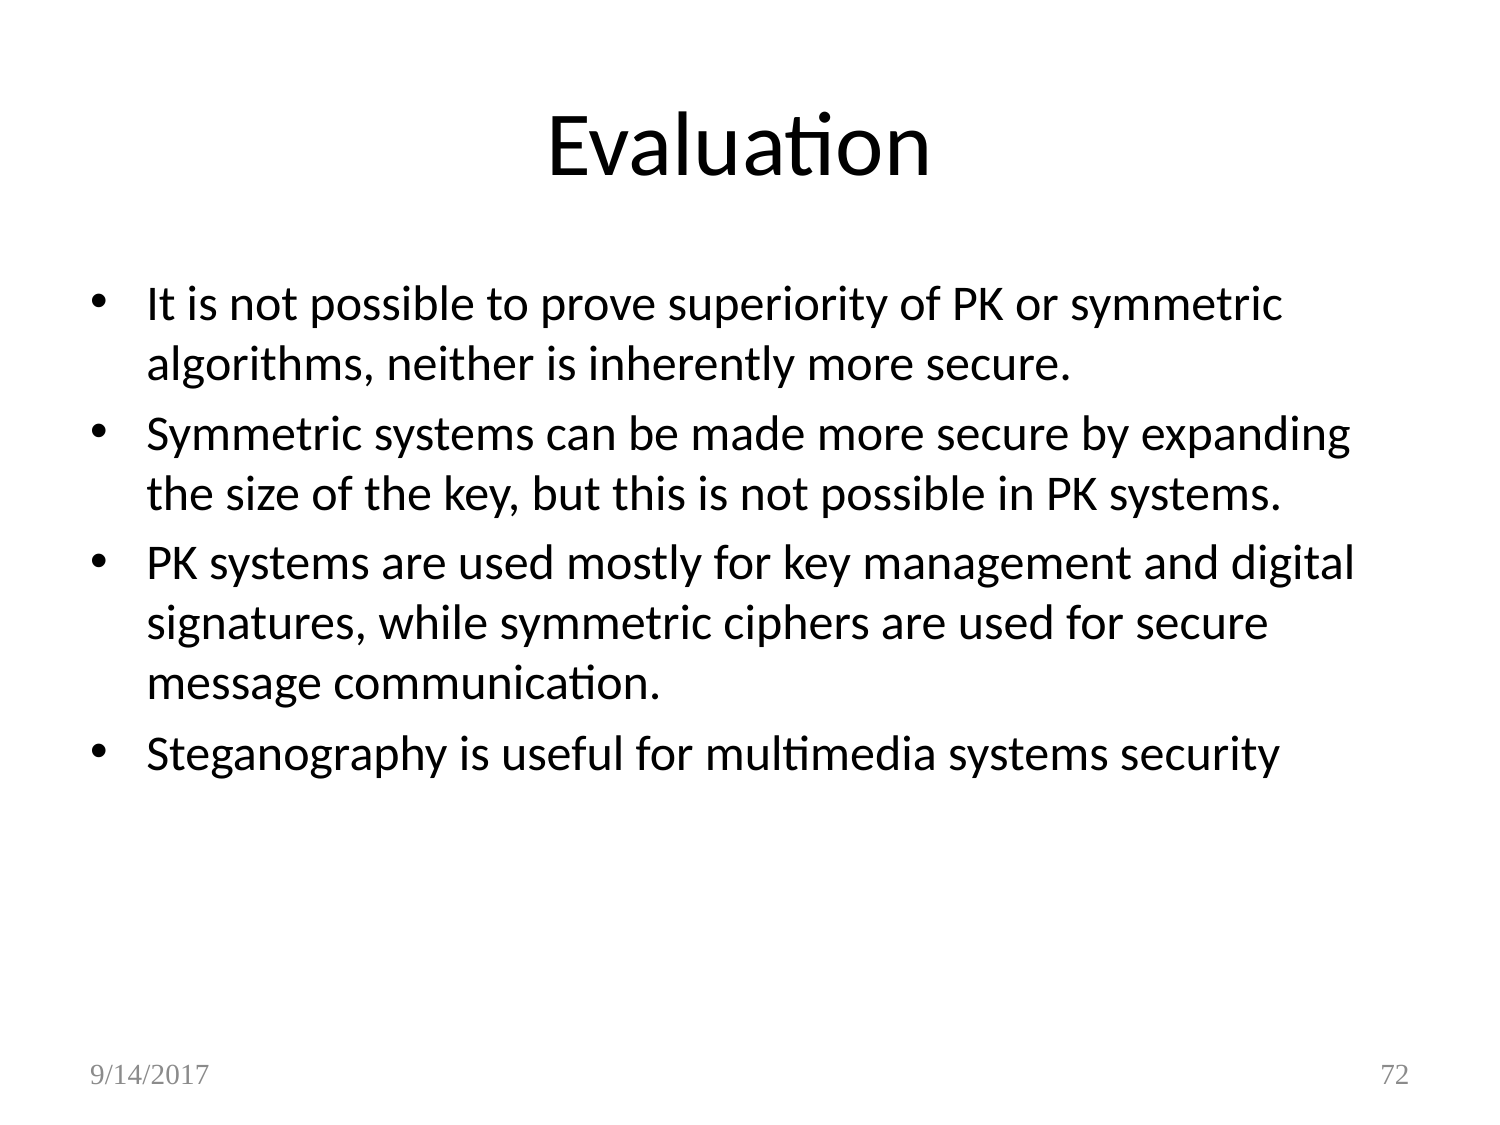

Evaluation
It is not possible to prove superiority of PK or symmetric algorithms, neither is inherently more secure.
Symmetric systems can be made more secure by expanding the size of the key, but this is not possible in PK systems.
PK systems are used mostly for key management and digital signatures, while symmetric ciphers are used for secure message communication.
Steganography is useful for multimedia systems security

9/14/2017
72